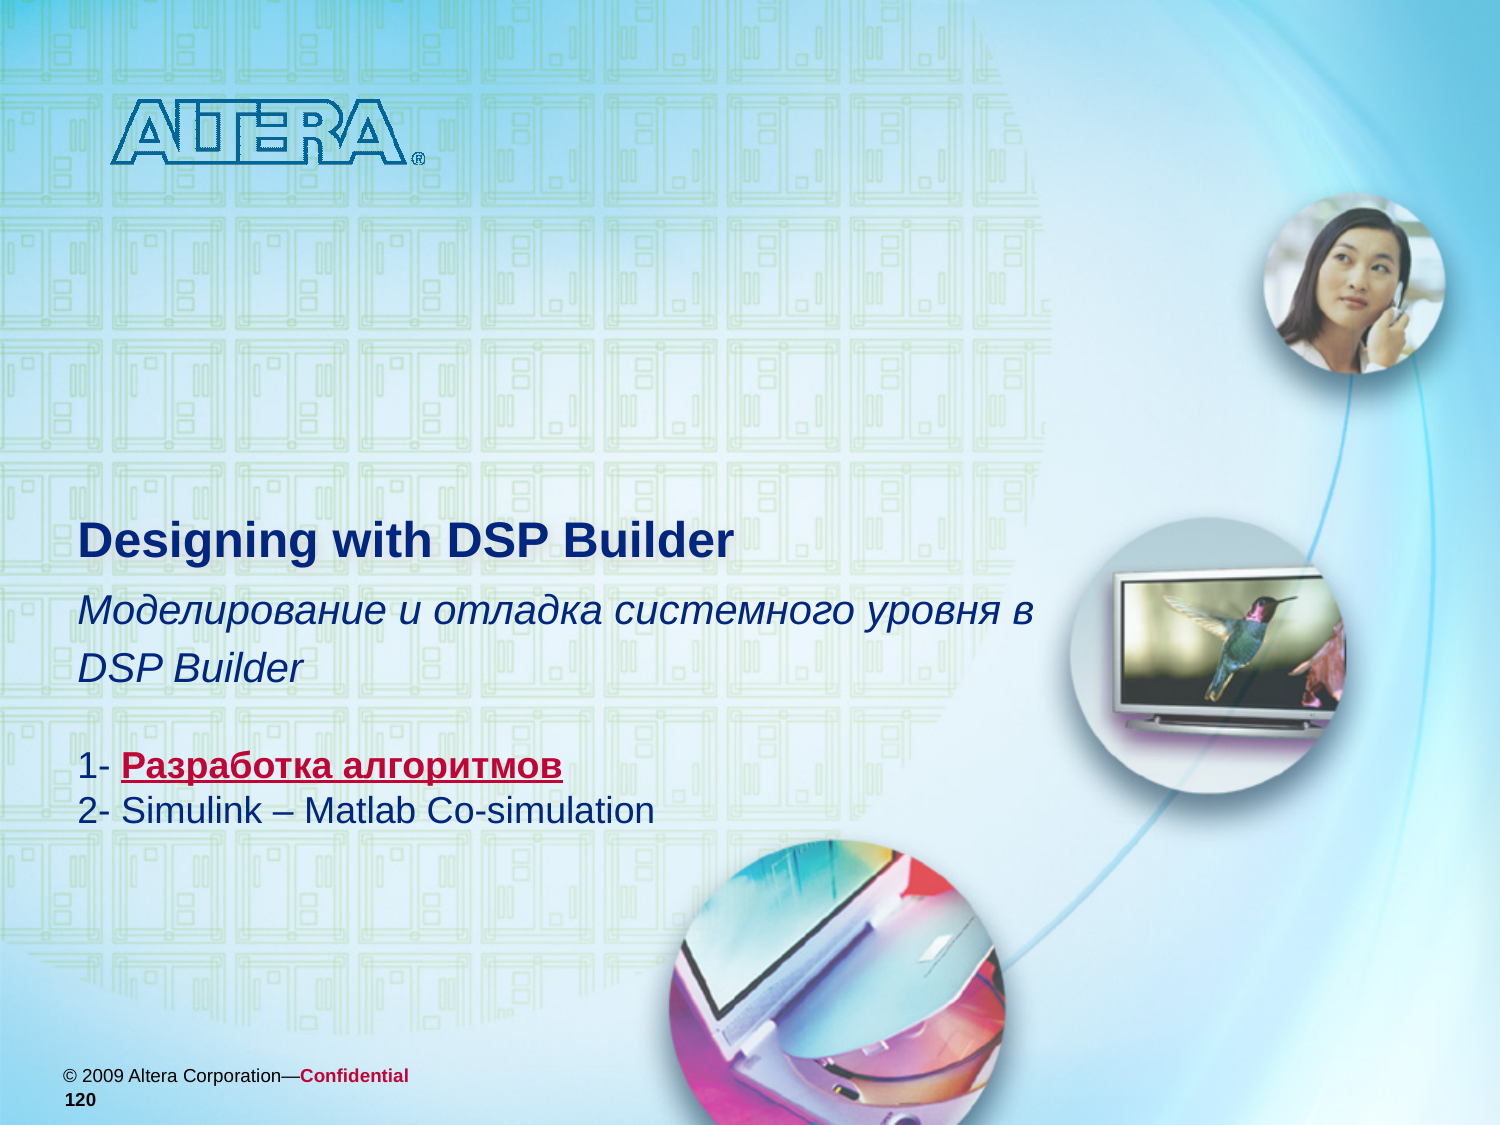

# Designing with DSP Builder
Моделирование и отладка системного уровня в
DSP Builder
1- Разработка алгоритмов
2- Simulink – Matlab Co-simulation